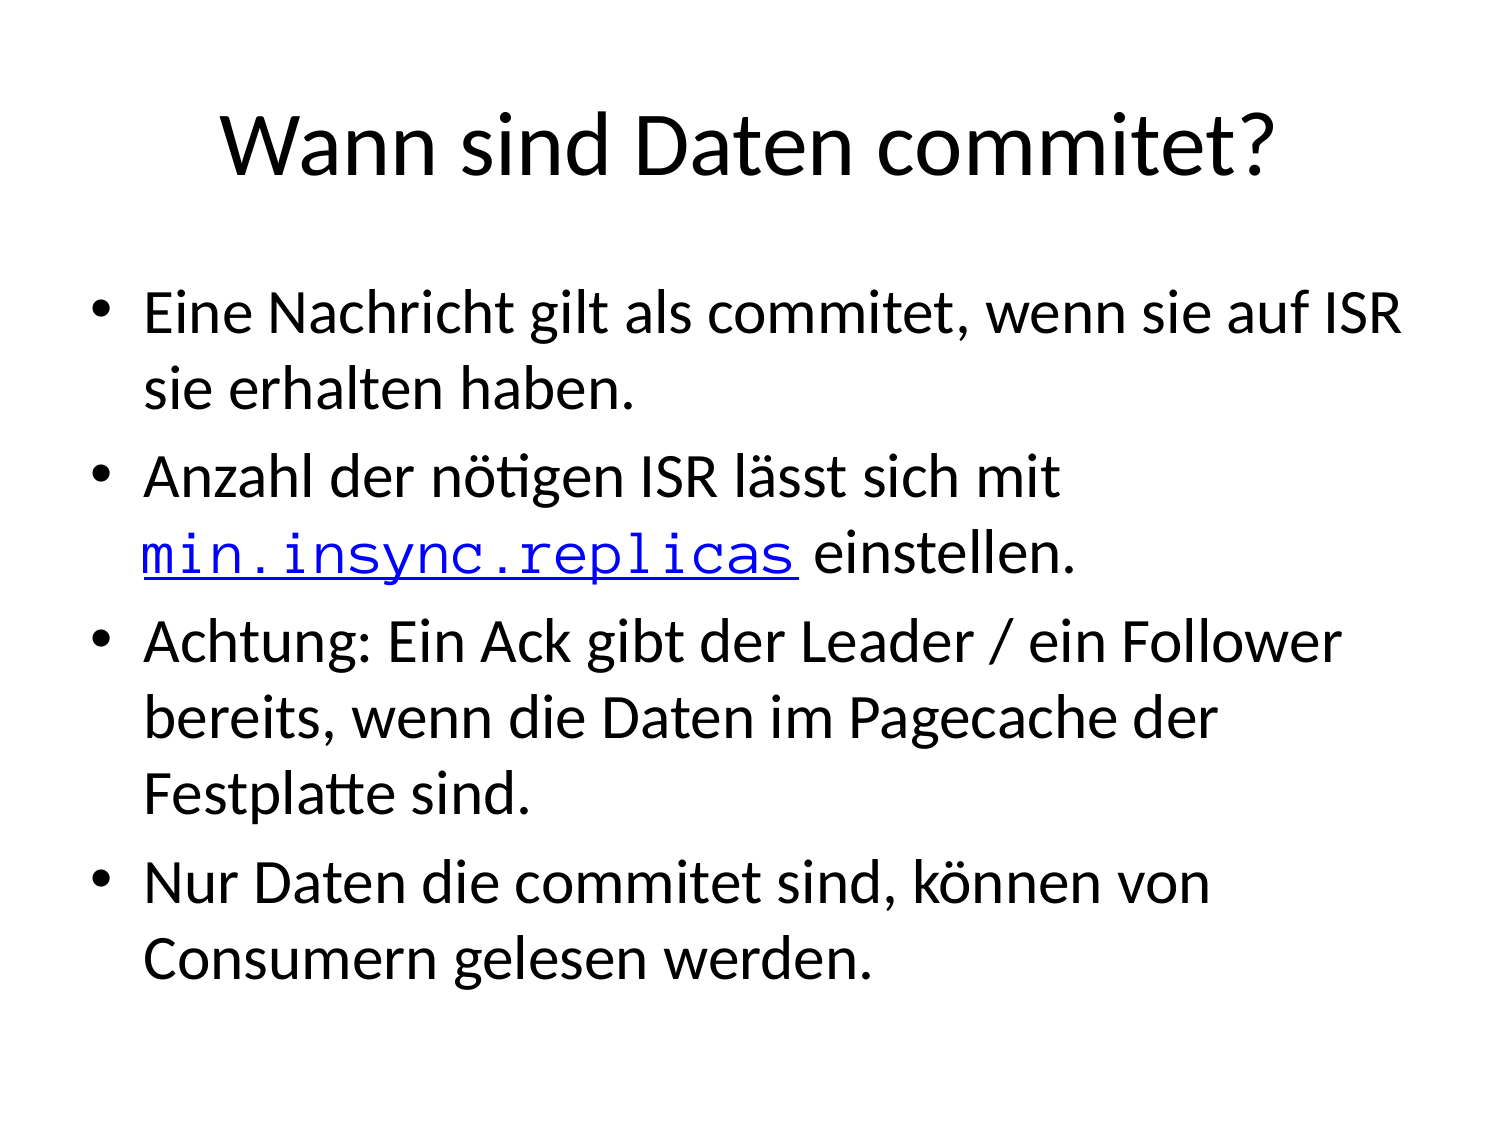

# Wann sind Daten commitet?
Eine Nachricht gilt als commitet, wenn sie auf ISR sie erhalten haben.
Anzahl der nötigen ISR lässt sich mit min.insync.replicas einstellen.
Achtung: Ein Ack gibt der Leader / ein Follower bereits, wenn die Daten im Pagecache der Festplatte sind.
Nur Daten die commitet sind, können von Consumern gelesen werden.